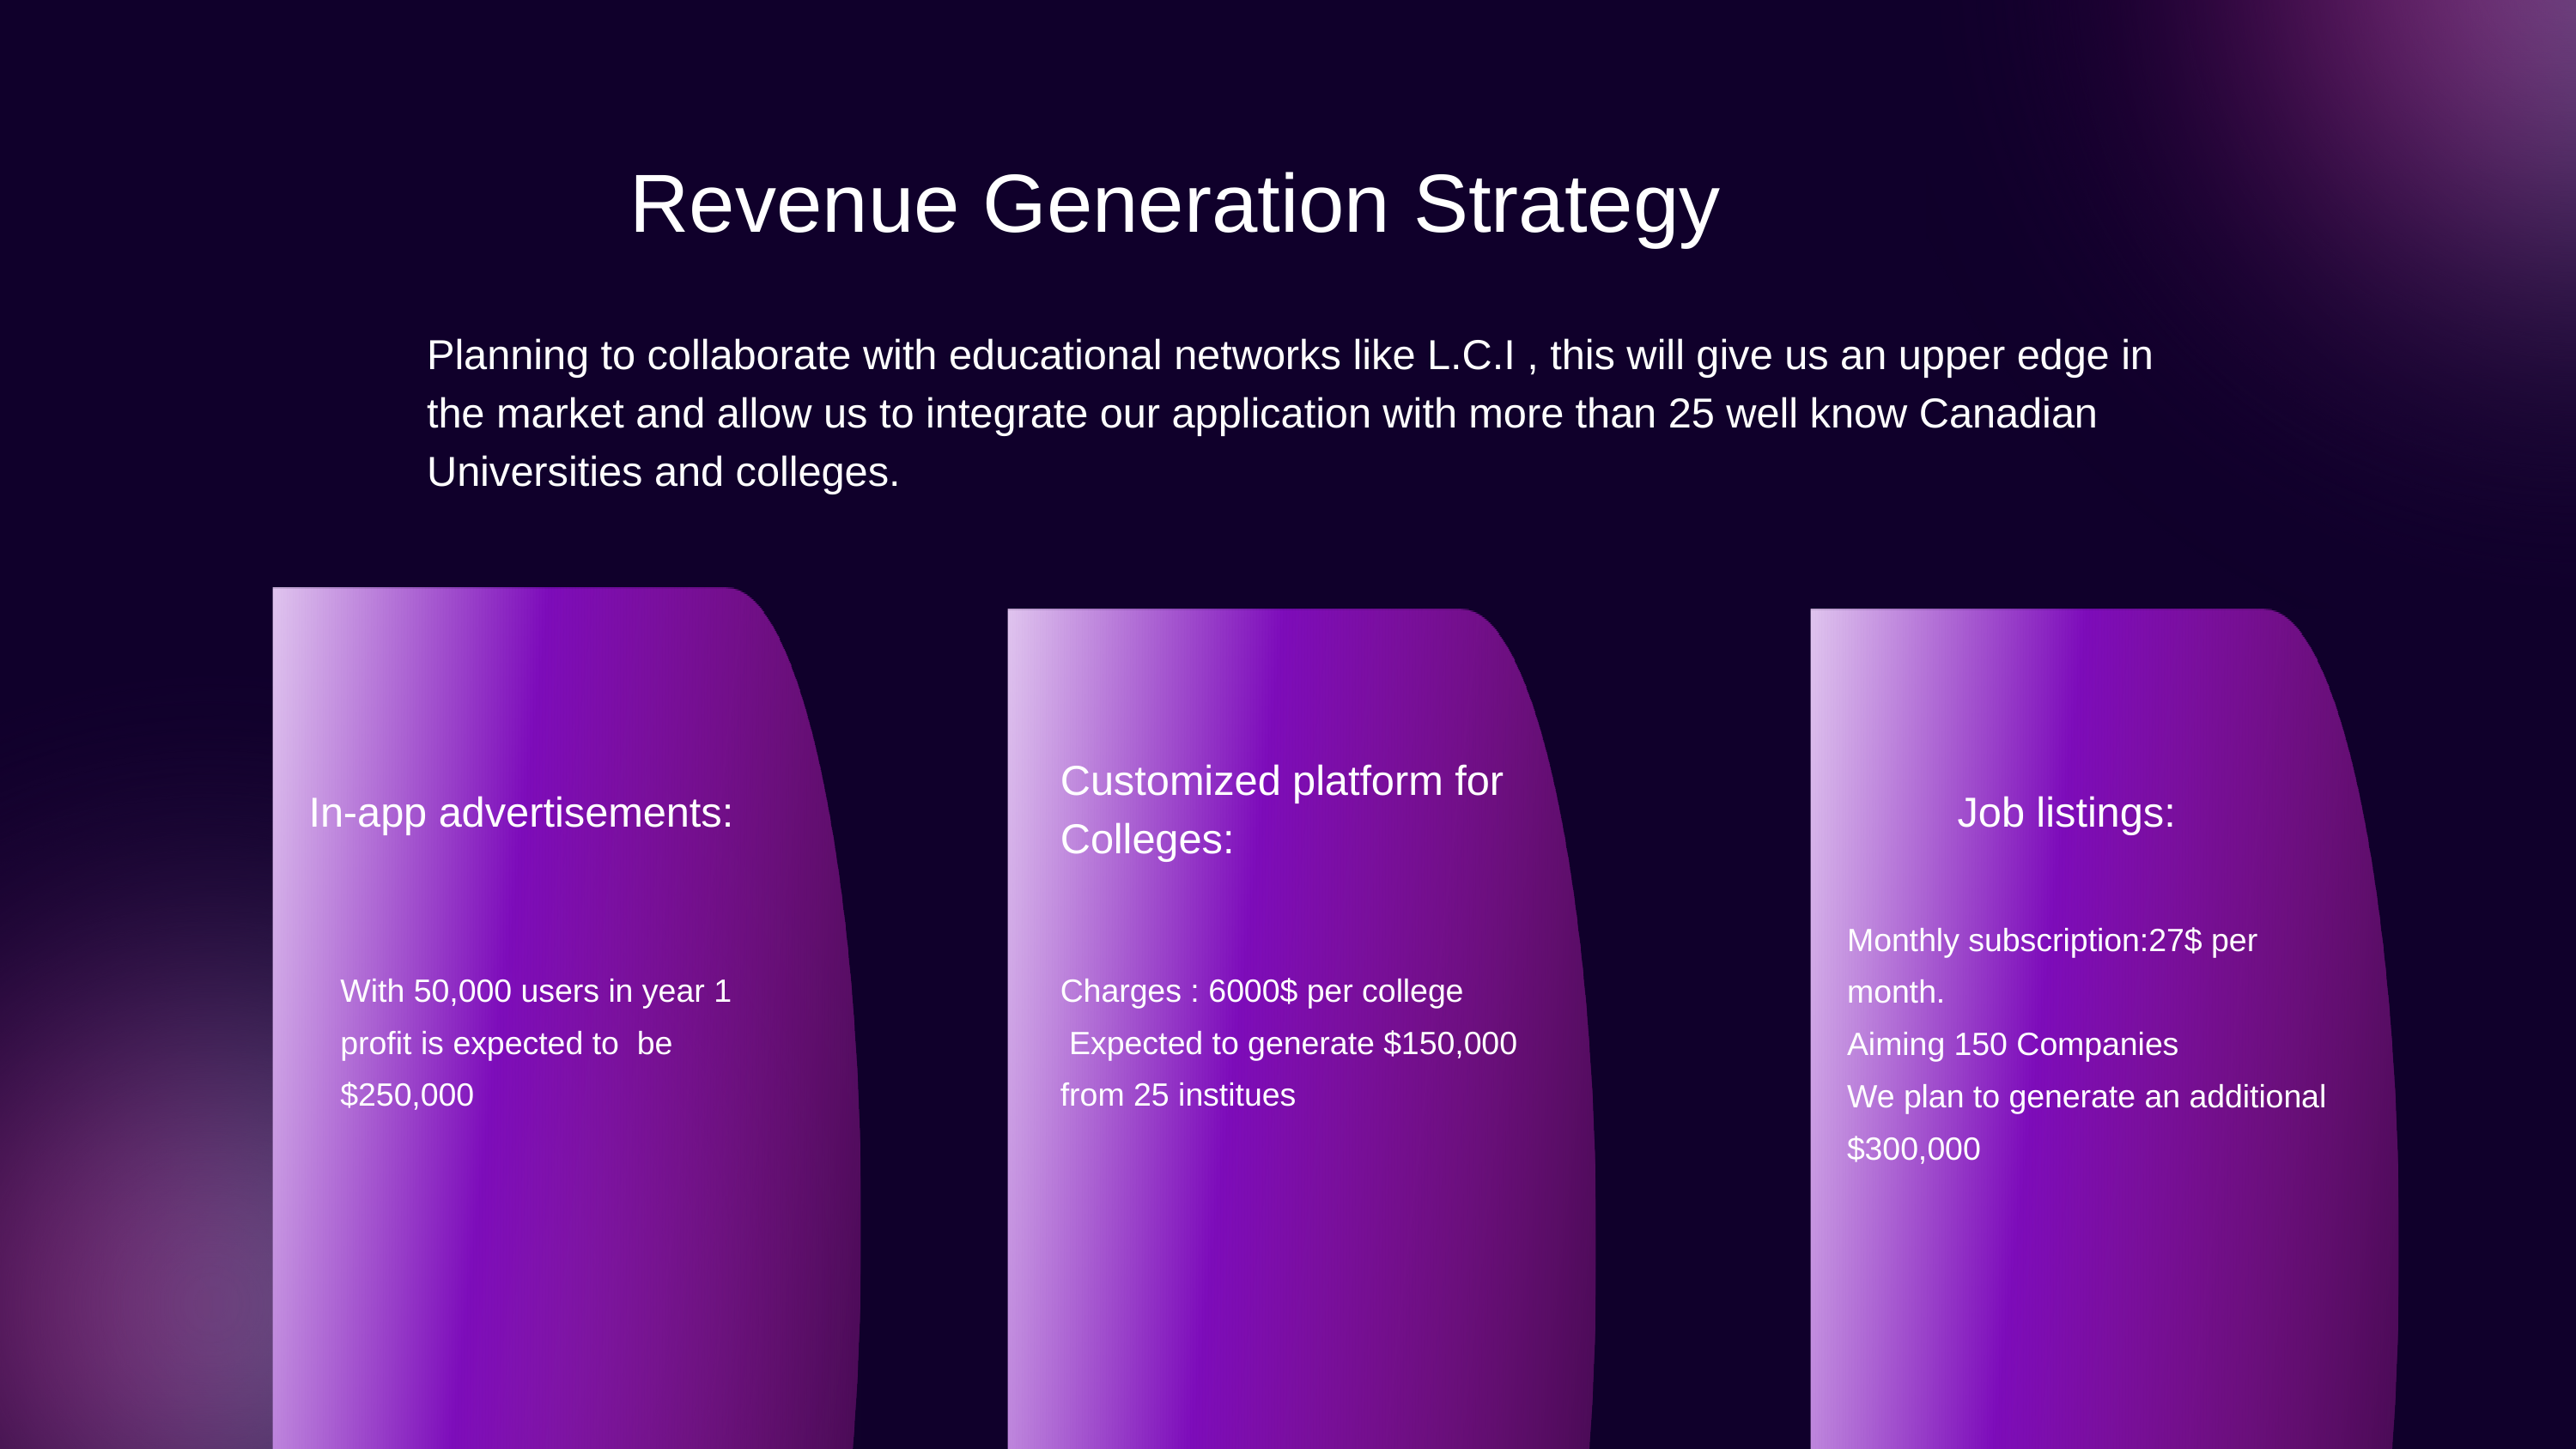

Revenue Generation Strategy
Planning to collaborate with educational networks like L.C.I , this will give us an upper edge in the market and allow us to integrate our application with more than 25 well know Canadian Universities and colleges.

Customized platform for Colleges:

In-app advertisements:
Job listings:

Monthly subscription:27$ per month.
Aiming 150 Companies
We plan to generate an additional $300,000

With 50,000 users in year 1 profit is expected to  be  $250,000

Charges : 6000$ per college
 Expected to generate $150,000
from 25 institues